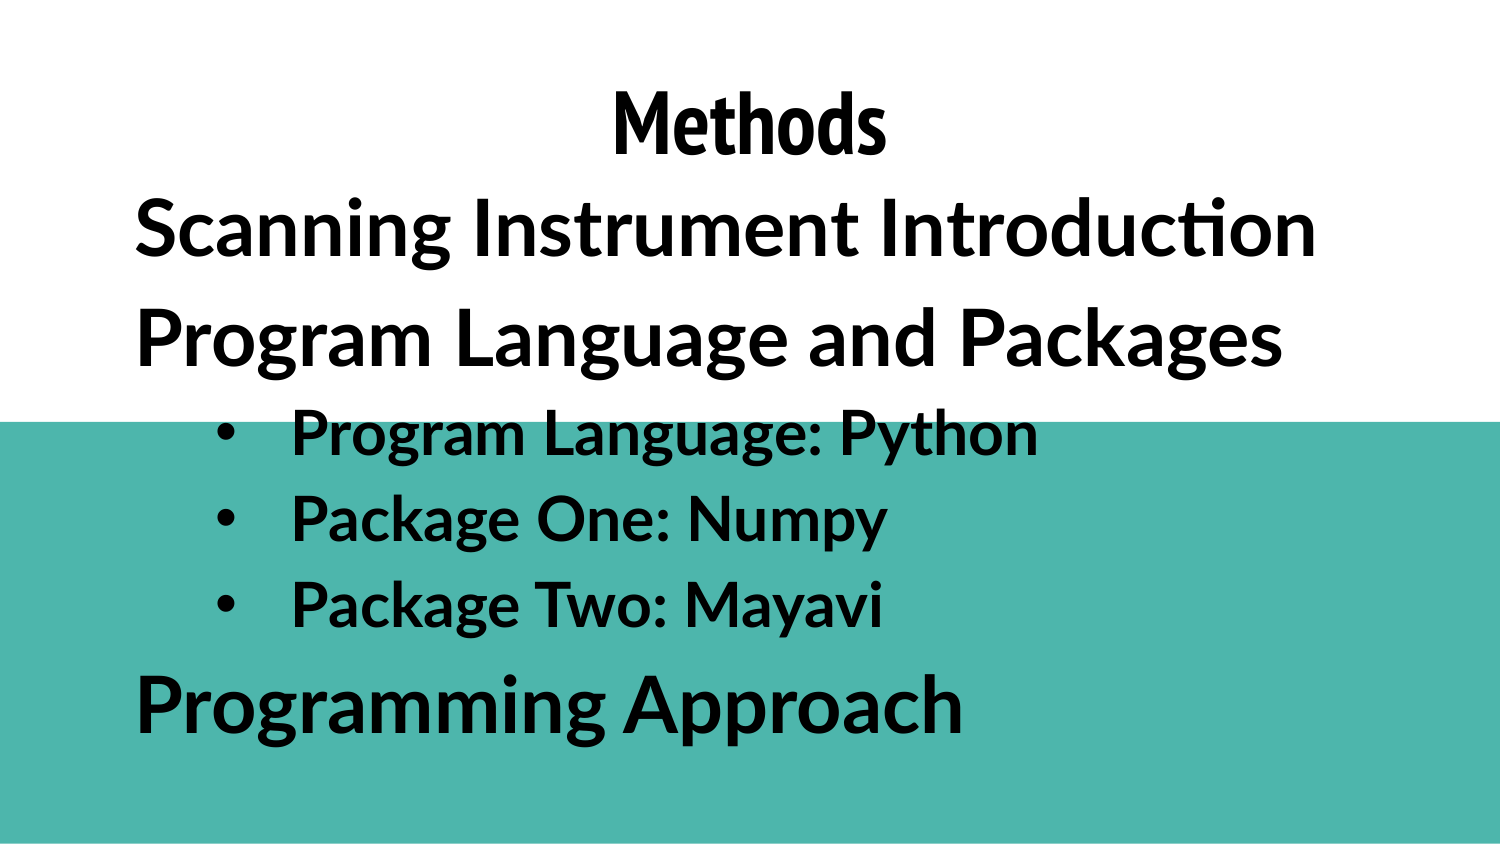

# Methods
Scanning Instrument Introduction
Program Language and Packages
Program Language: Python
Package One: Numpy
Package Two: Mayavi
Programming Approach